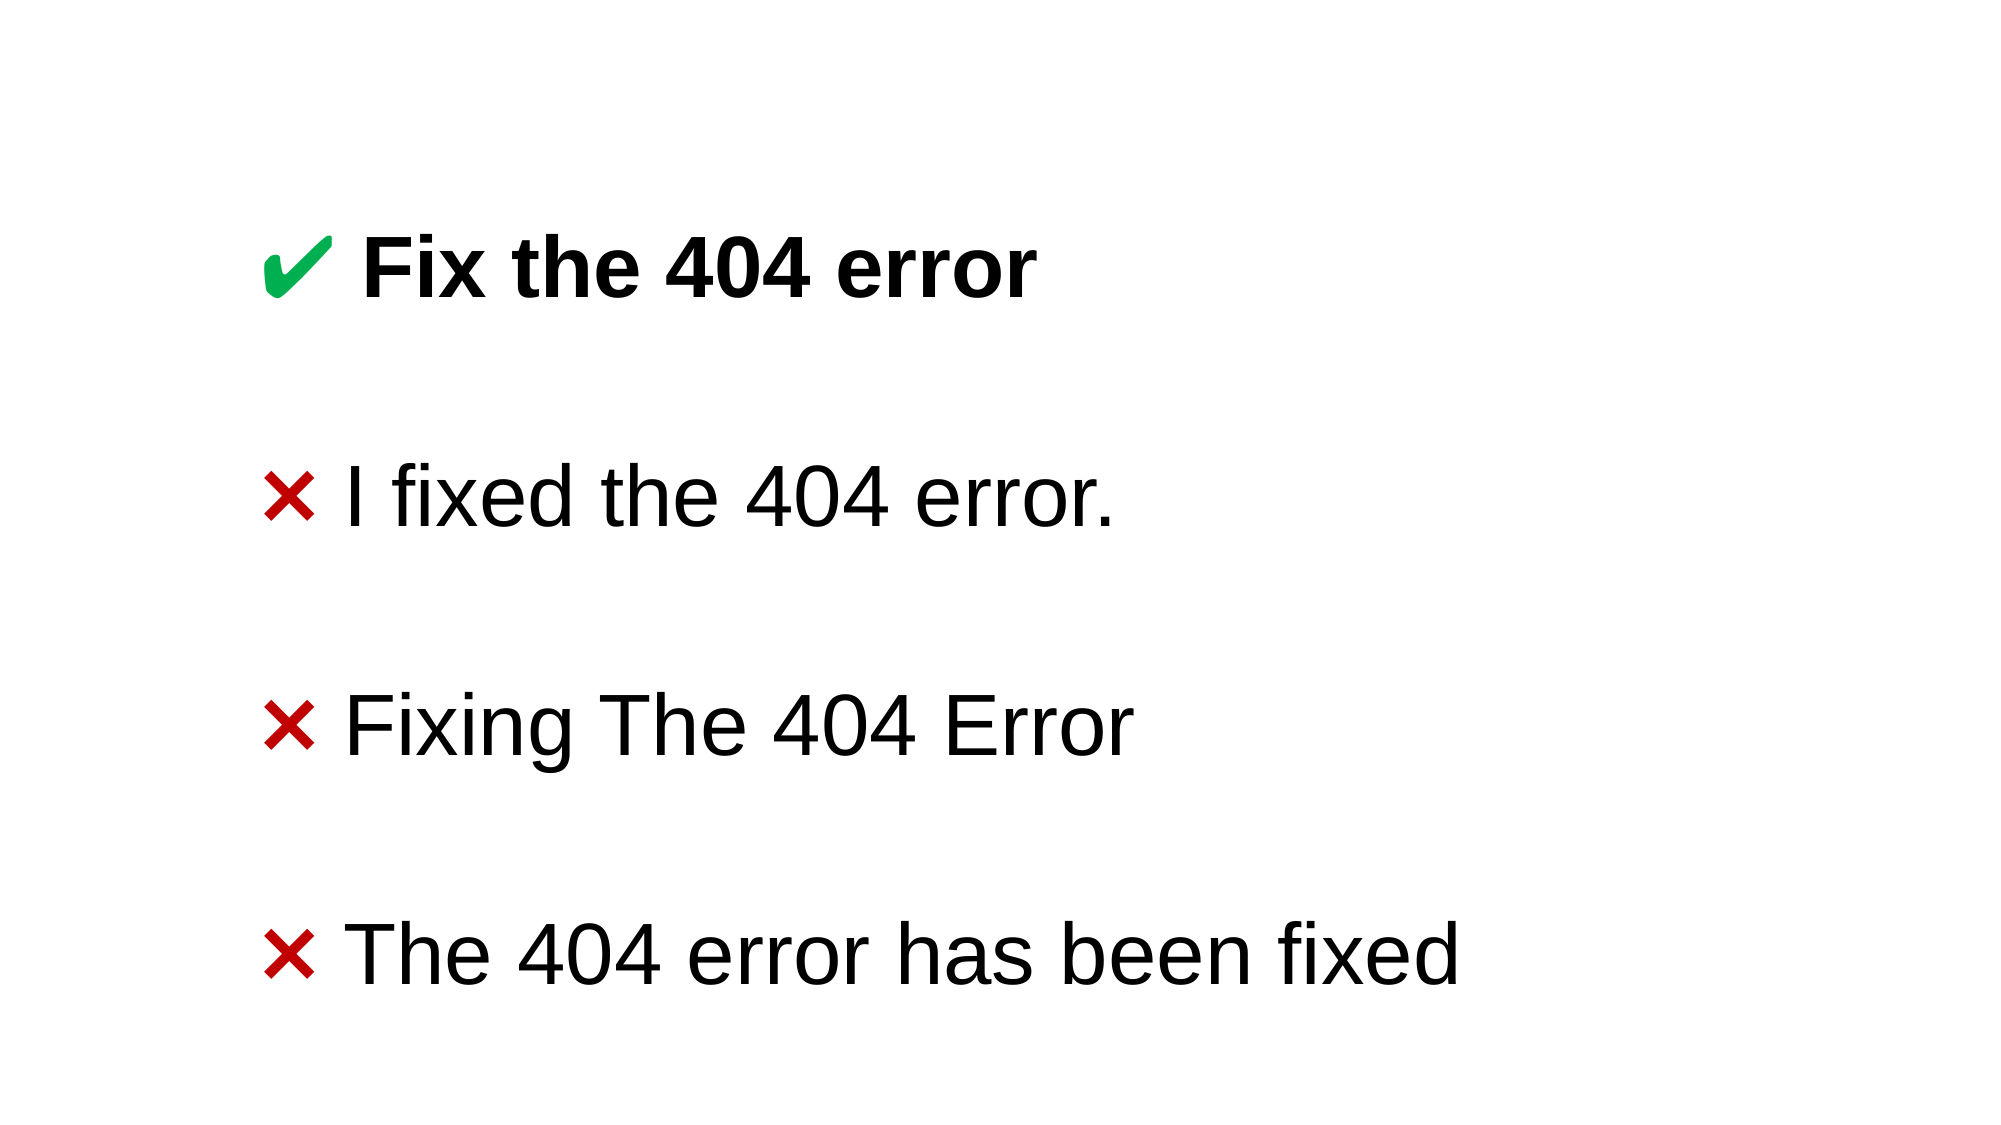

✔ Fix the 404 error
❌ I fixed the 404 error.
❌ Fixing The 404 Error
❌ The 404 error has been fixed